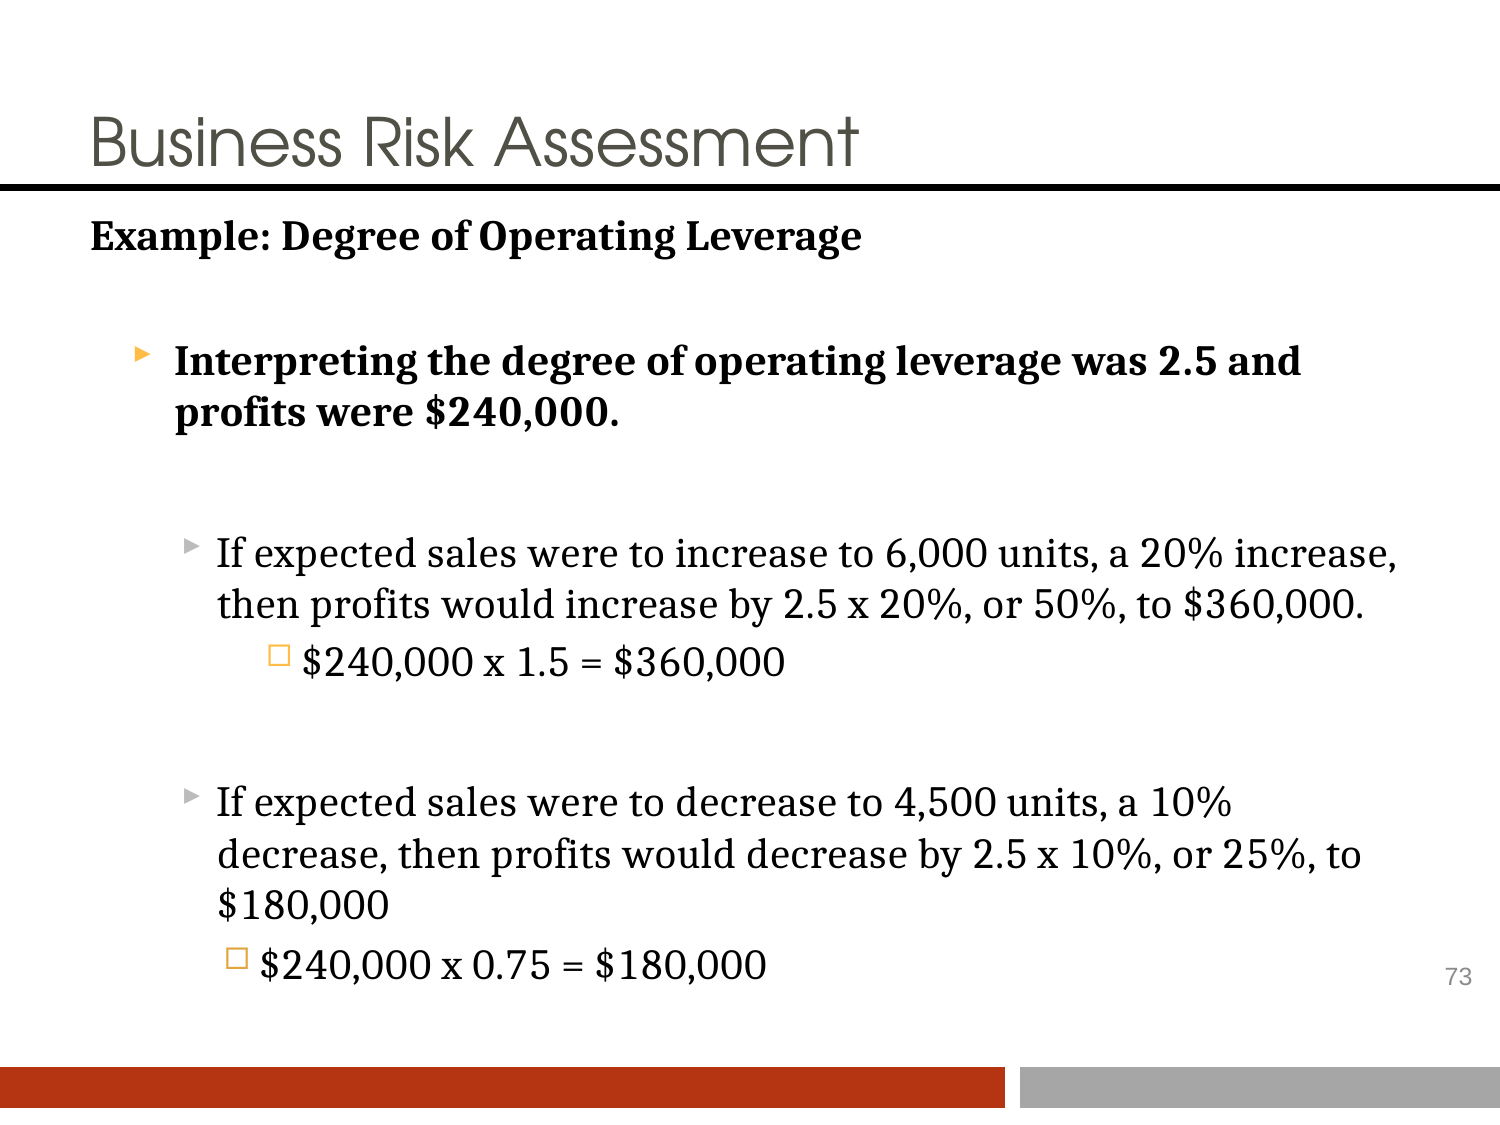

# Business Risk Assessment
Example: Degree of Operating Leverage

Interpreting the degree of operating leverage was 2.5 and profits were $240,000.

If expected sales were to increase to 6,000 units, a 20% increase, then profits would increase by 2.5 x 20%, or 50%, to $360,000.
$240,000 x 1.5 = $360,000

If expected sales were to decrease to 4,500 units, a 10% decrease, then profits would decrease by 2.5 x 10%, or 25%, to $180,000
$240,000 x 0.75 = $180,000

73